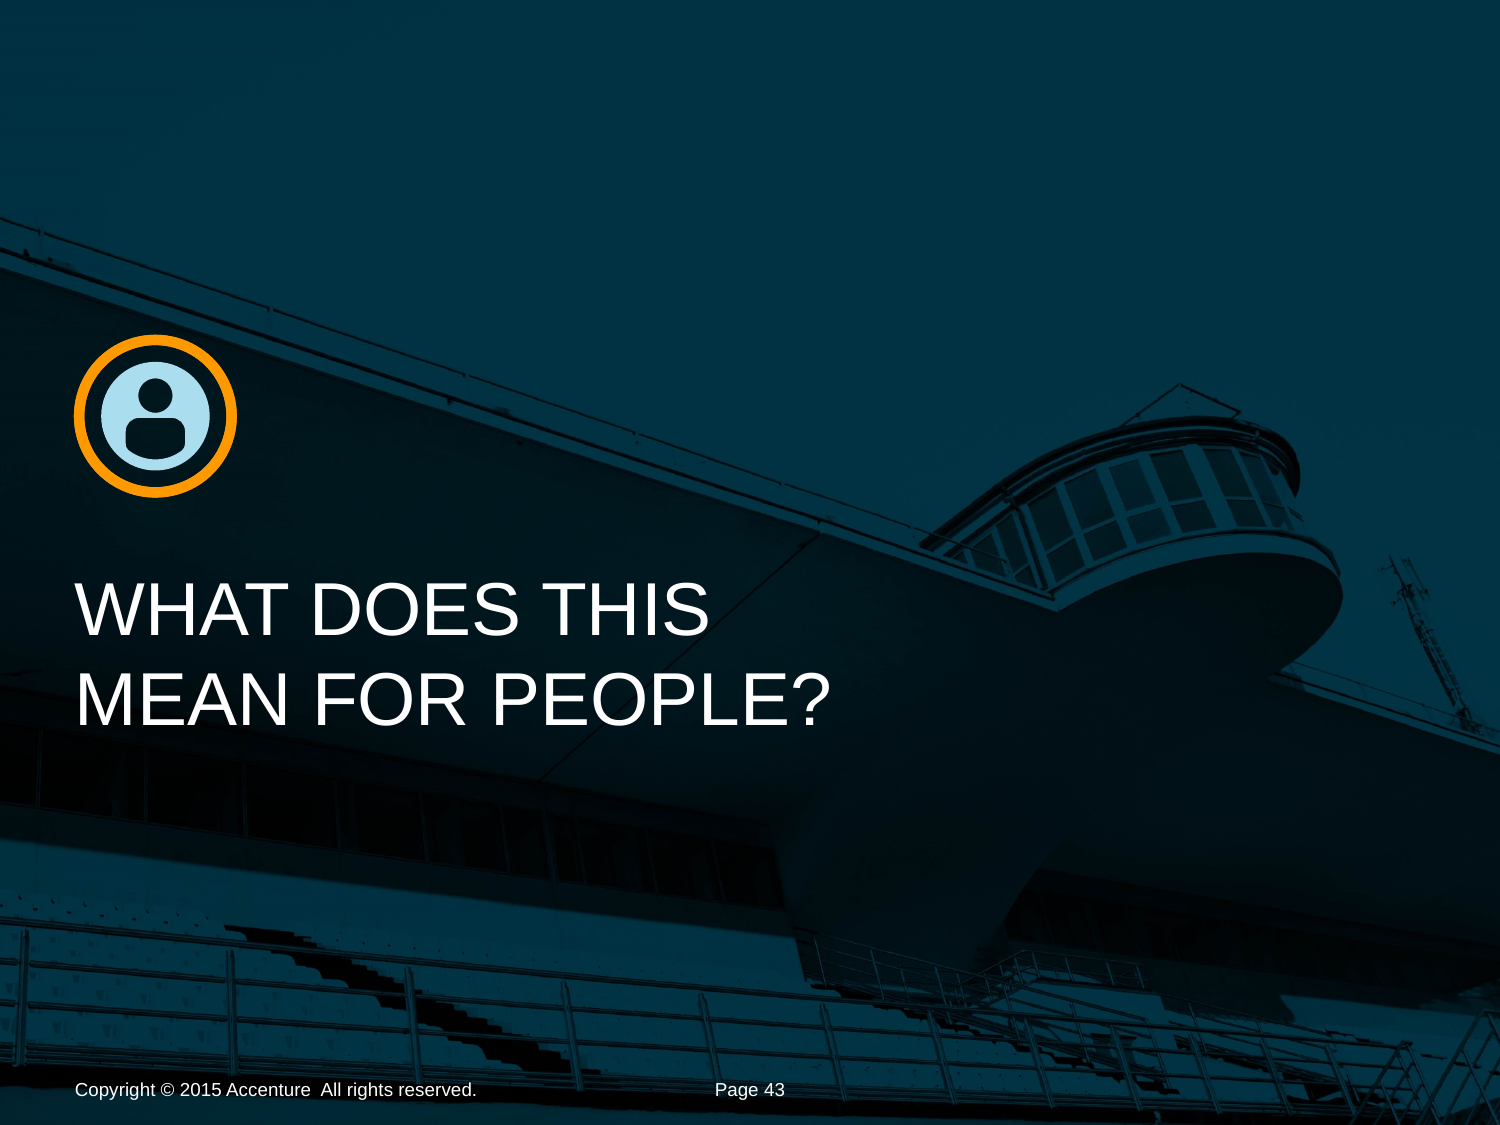

# WHAT DOES THIS MEAN FOR PEOPLE?
Copyright © 2015 Accenture  All rights reserved.
Page 43